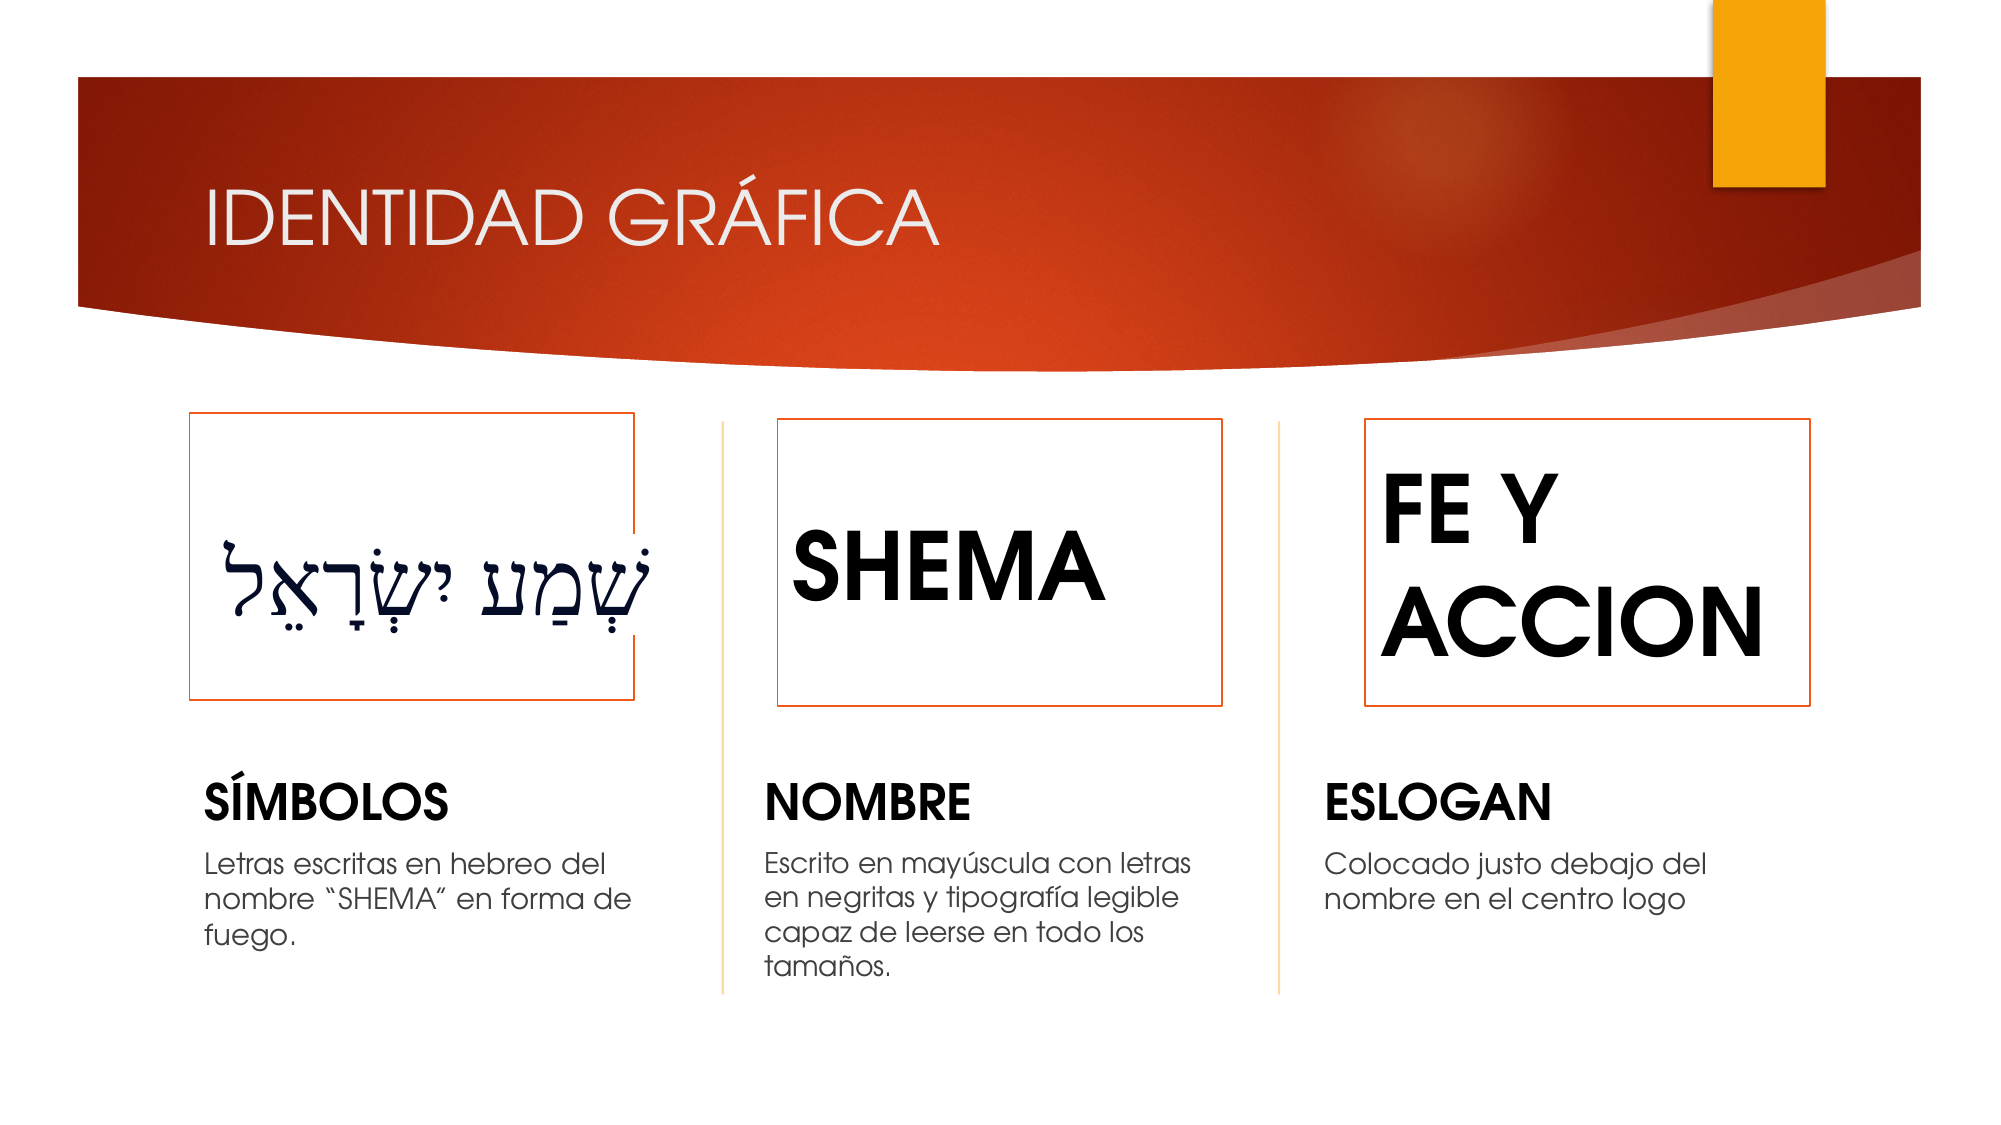

# IDENTIDAD GRÁFICA

SHEMA
FE Y ACCION
שְׁמַע יִשְׂרָאֵל
SÍMBOLOS
NOMBRE
ESLOGAN
Letras escritas en hebreo del nombre “SHEMA” en forma de fuego.
Escrito en mayúscula con letras en negritas y tipografía legible capaz de leerse en todo los tamaños.
Colocado justo debajo del nombre en el centro logo